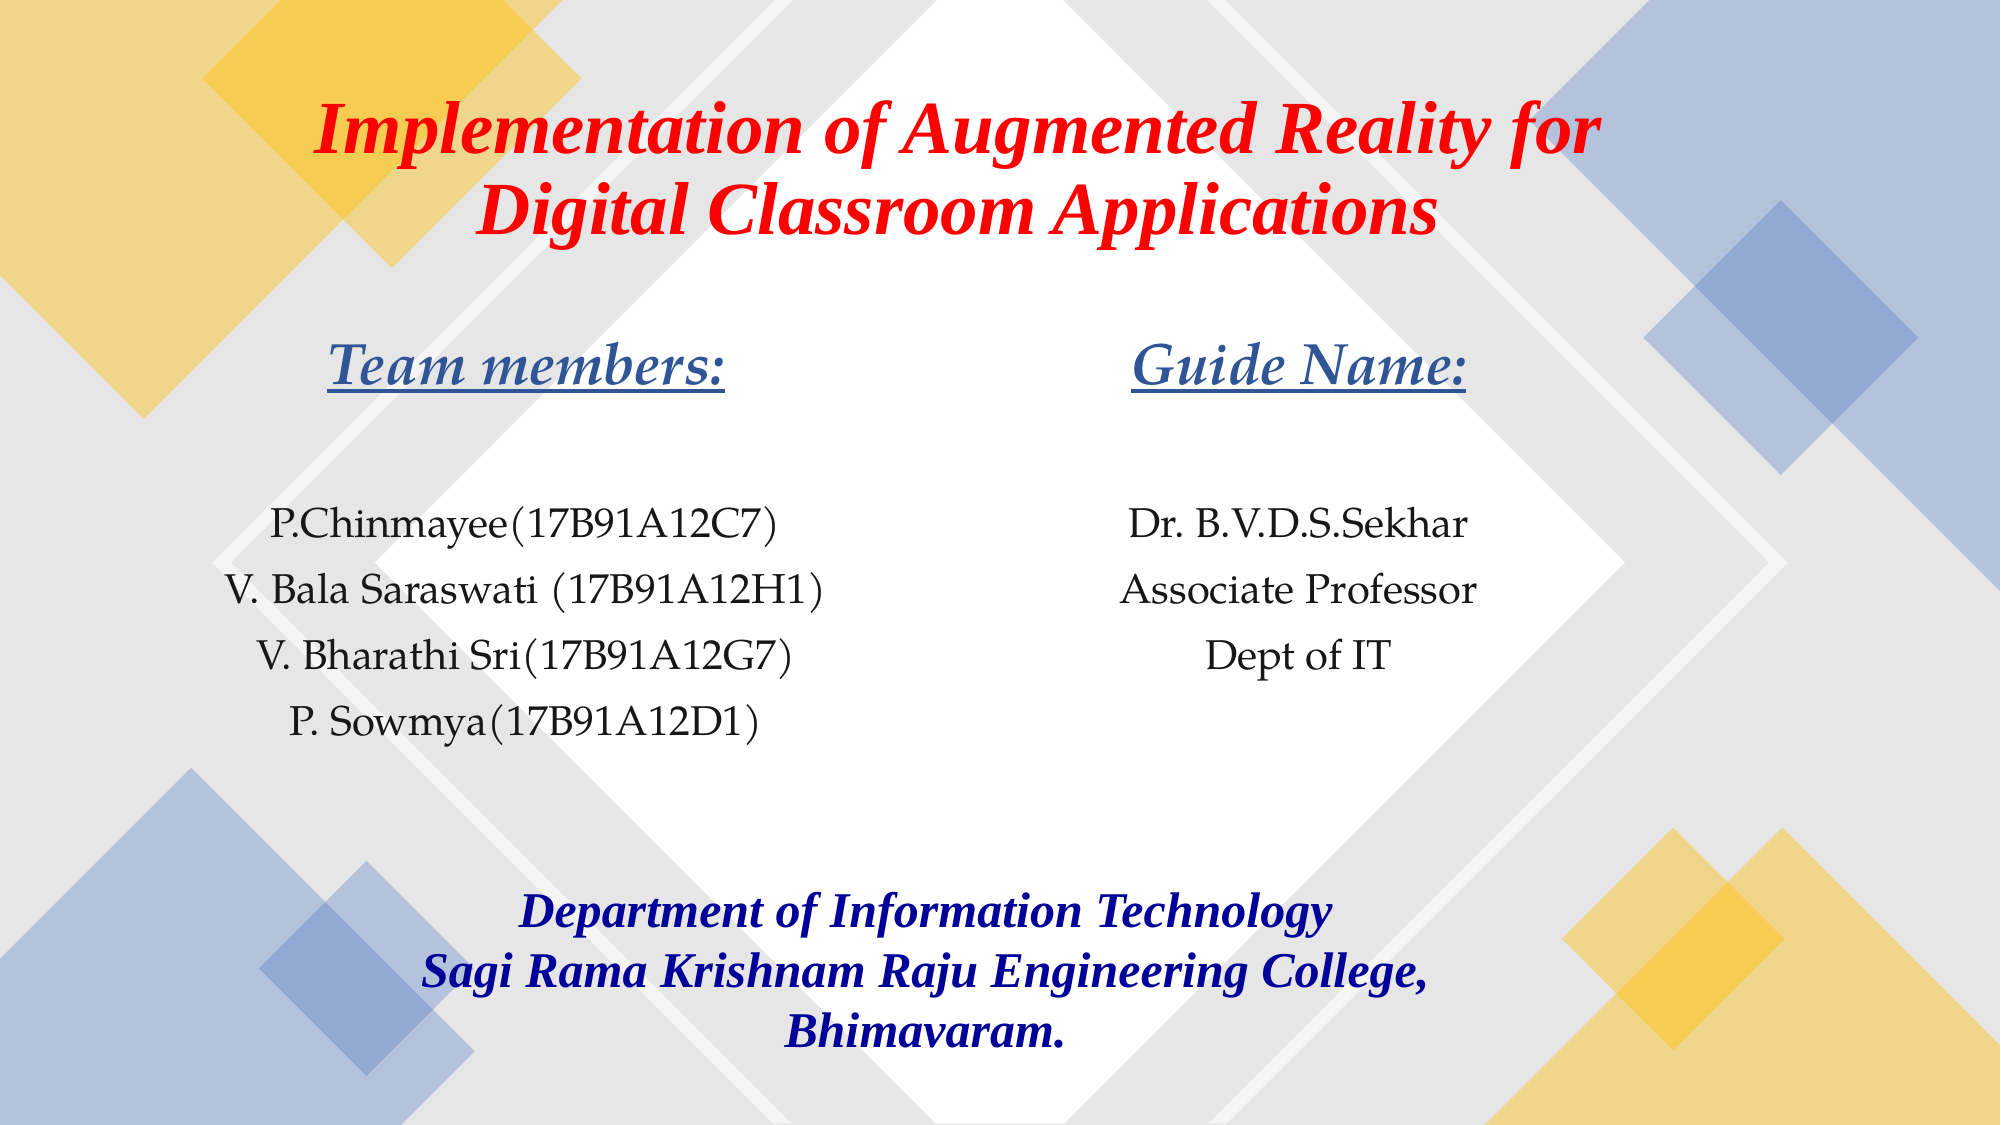

# Implementation of Augmented Reality for Digital Classroom Applications

Team members:

P.Chinmayee(17B91A12C7)
V. Bala Saraswati (17B91A12H1)
V. Bharathi Sri(17B91A12G7)
P. Sowmya(17B91A12D1)

Guide Name:

Dr. B.V.D.S.Sekhar
Associate Professor
Dept of IT

Department of Information Technology
Sagi Rama Krishnam Raju Engineering College, Bhimavaram.